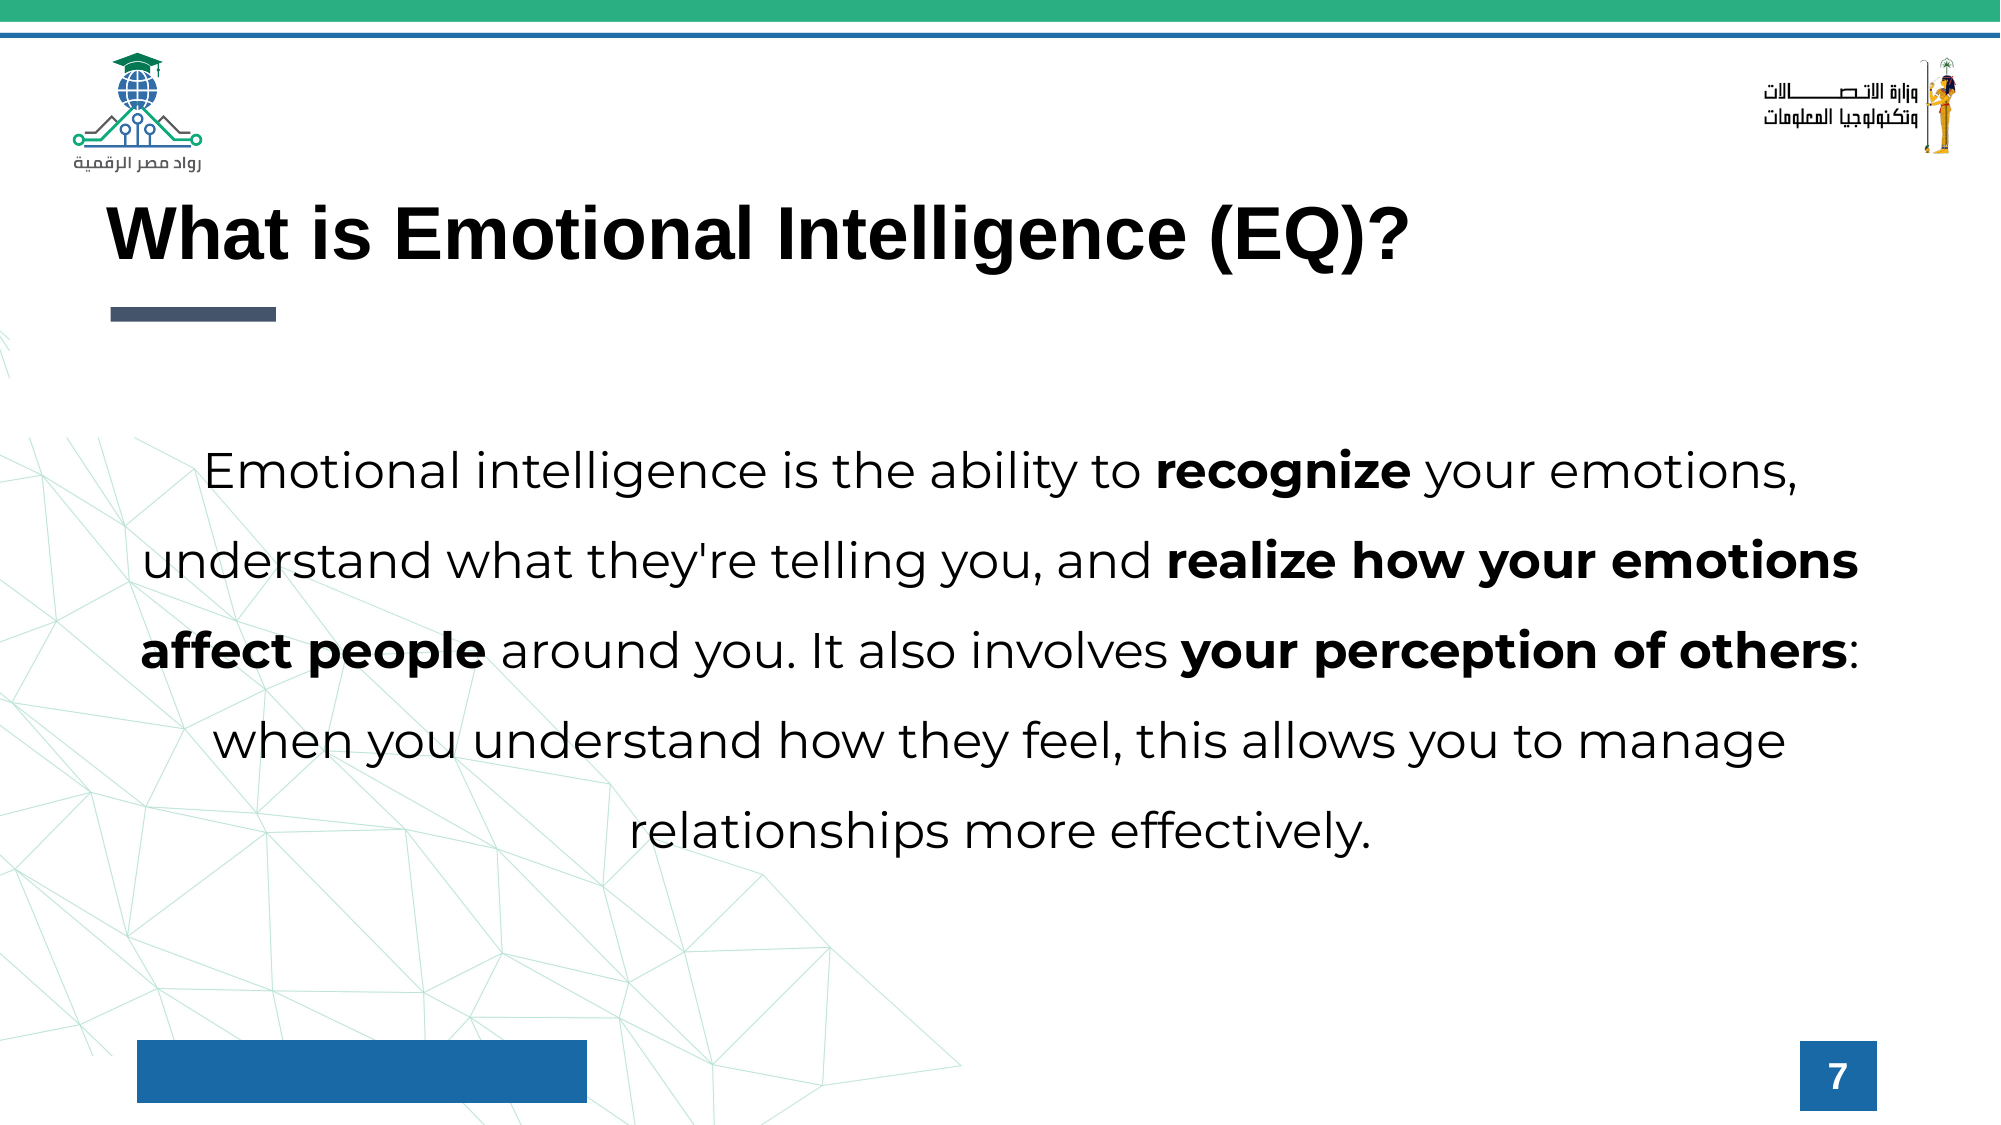

What is Emotional Intelligence (EQ)?

Emotional intelligence is the ability to recognize your emotions, understand what they're telling you, and realize how your emotions affect people around you. It also involves your perception of others: when you understand how they feel, this allows you to manage relationships more effectively.
7